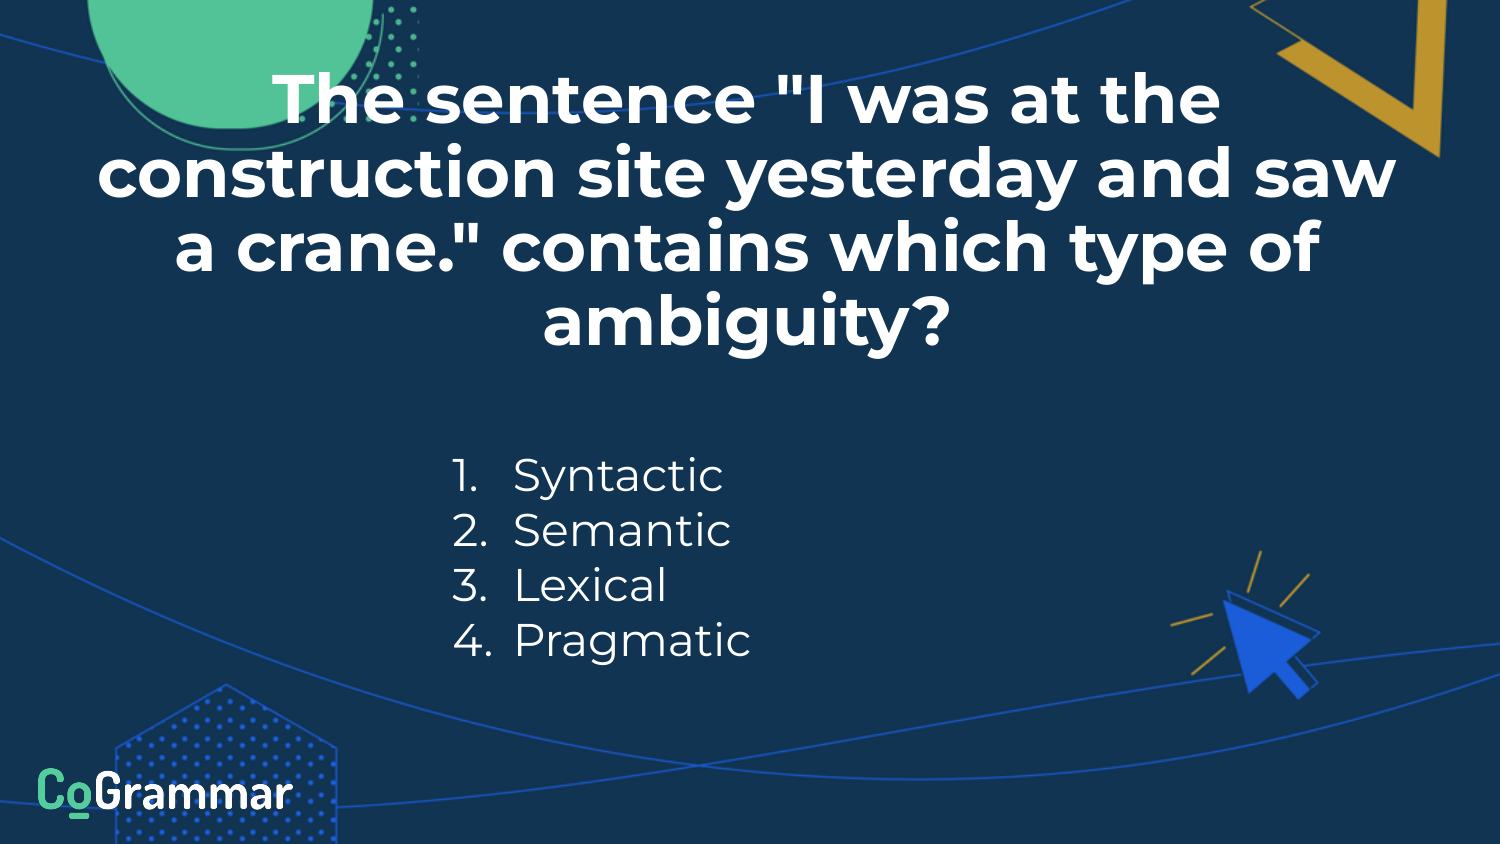

# The sentence "I was at the construction site yesterday and saw a crane." contains which type of ambiguity?
Syntactic
Semantic
Lexical
Pragmatic